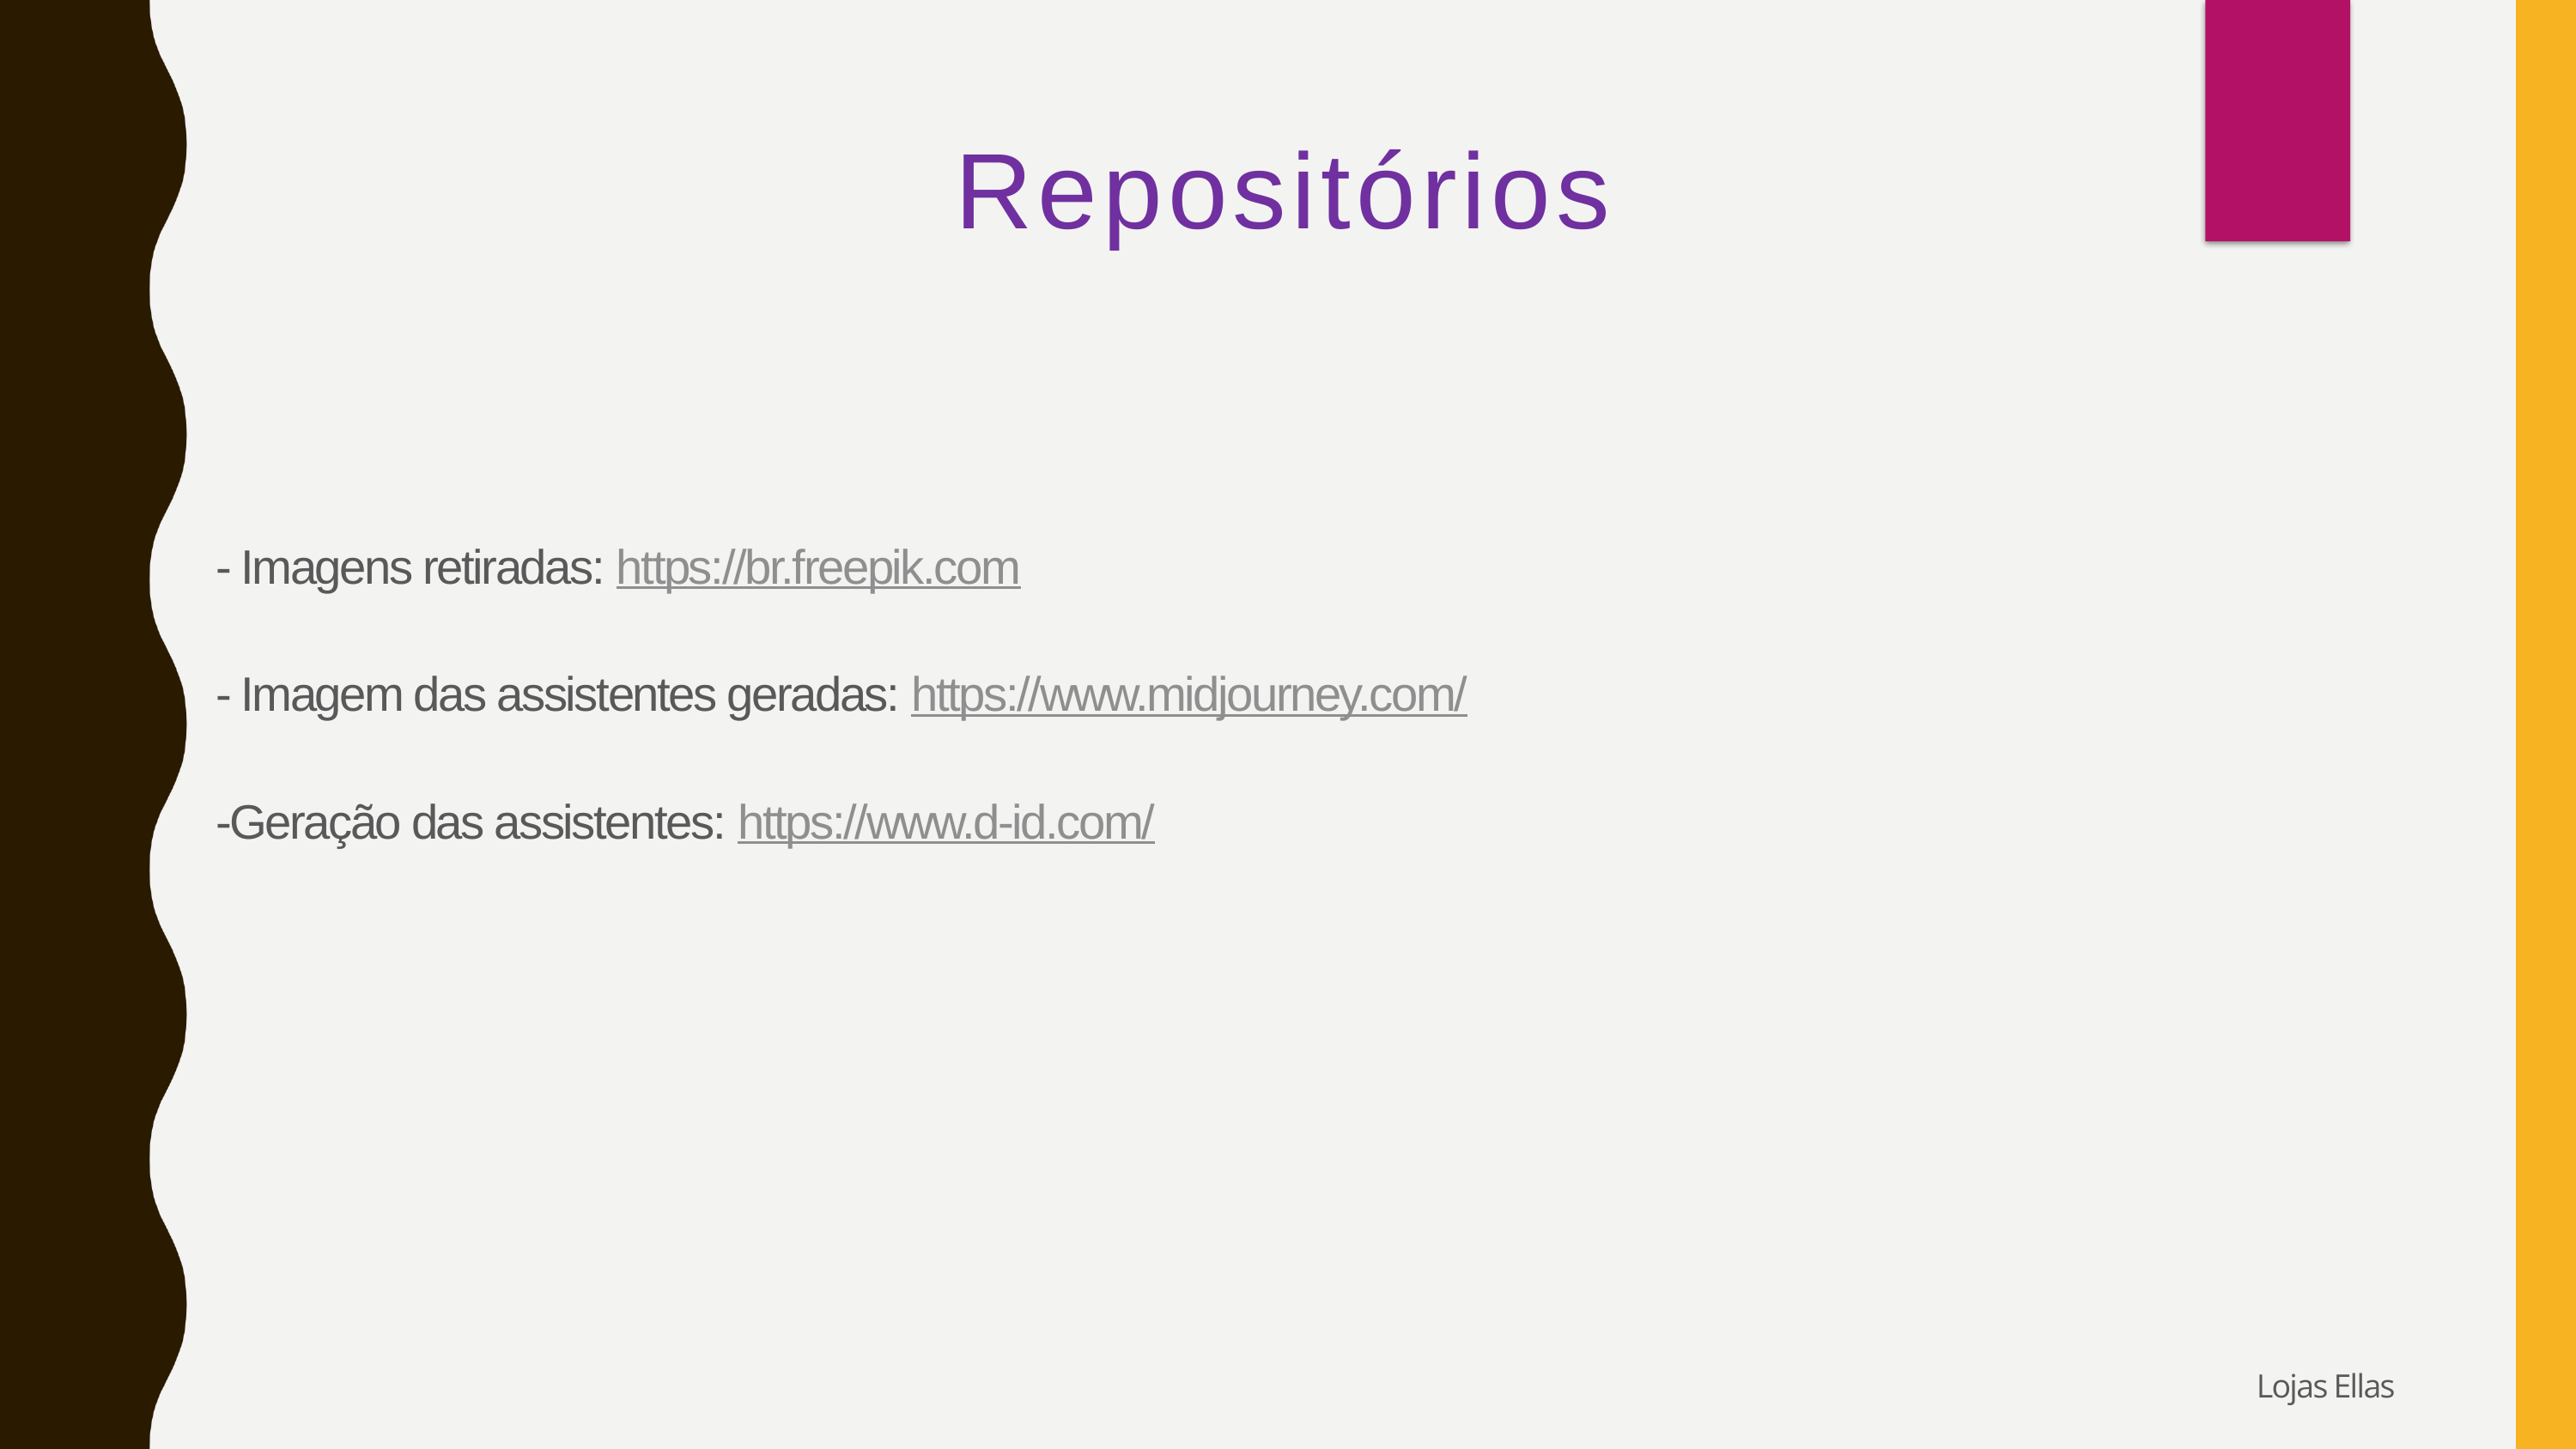

Repositórios

 - Imagens retiradas: https://br.freepik.com

 - Imagem das assistentes geradas: https://www.midjourney.com/

 -Geração das assistentes: https://www.d-id.com/

Lojas Ellas